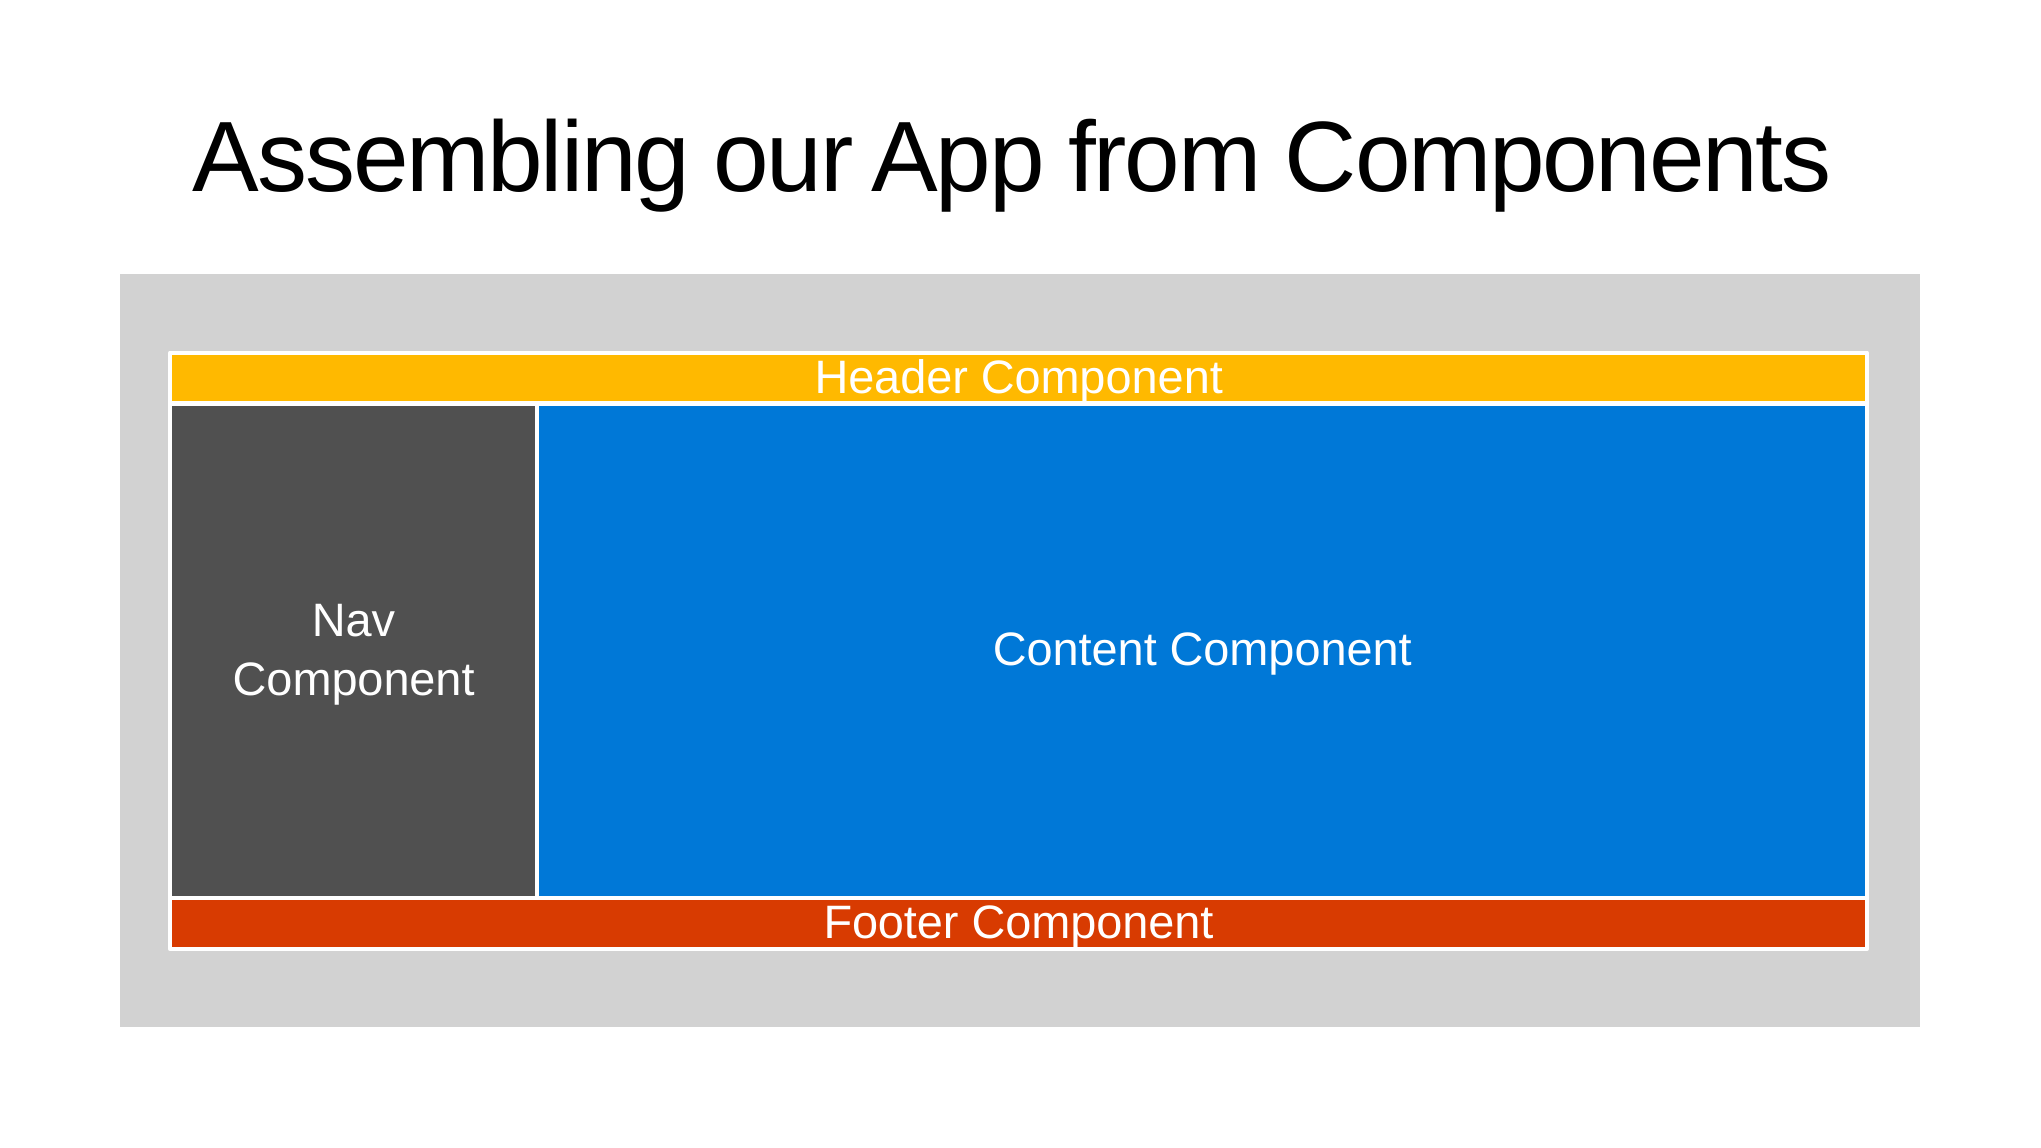

# Assembling our App from Components
App Component
Header Component
Nav
Component
Content Component
Footer Component